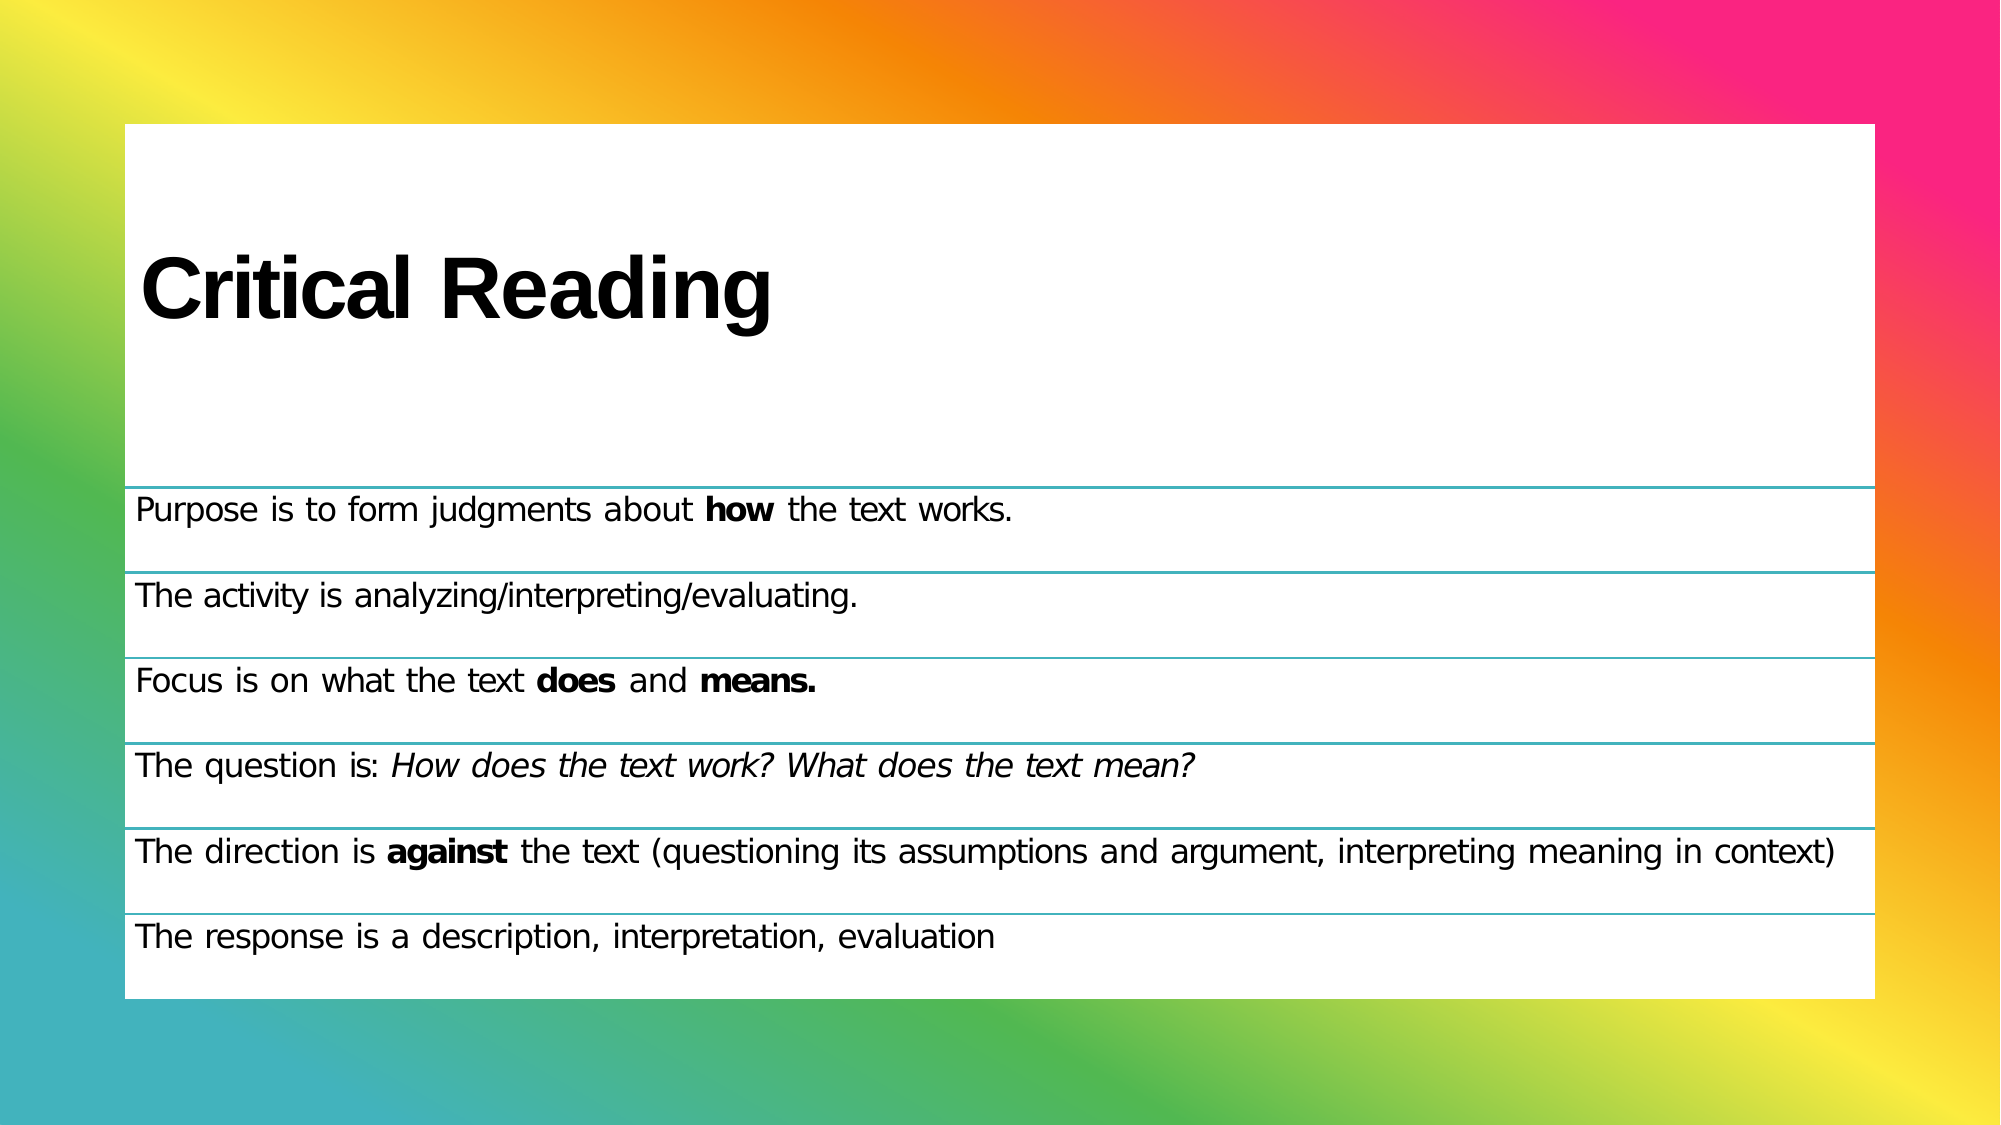

| Critical Reading |
| --- |
| Purpose is to form judgments about how the text works. |
| The activity is analyzing/interpreting/evaluating. |
| Focus is on what the text does and means. |
| The question is: How does the text work? What does the text mean? |
| The direction is against the text (questioning its assumptions and argument, interpreting meaning in context) |
| The response is a description, interpretation, evaluation |